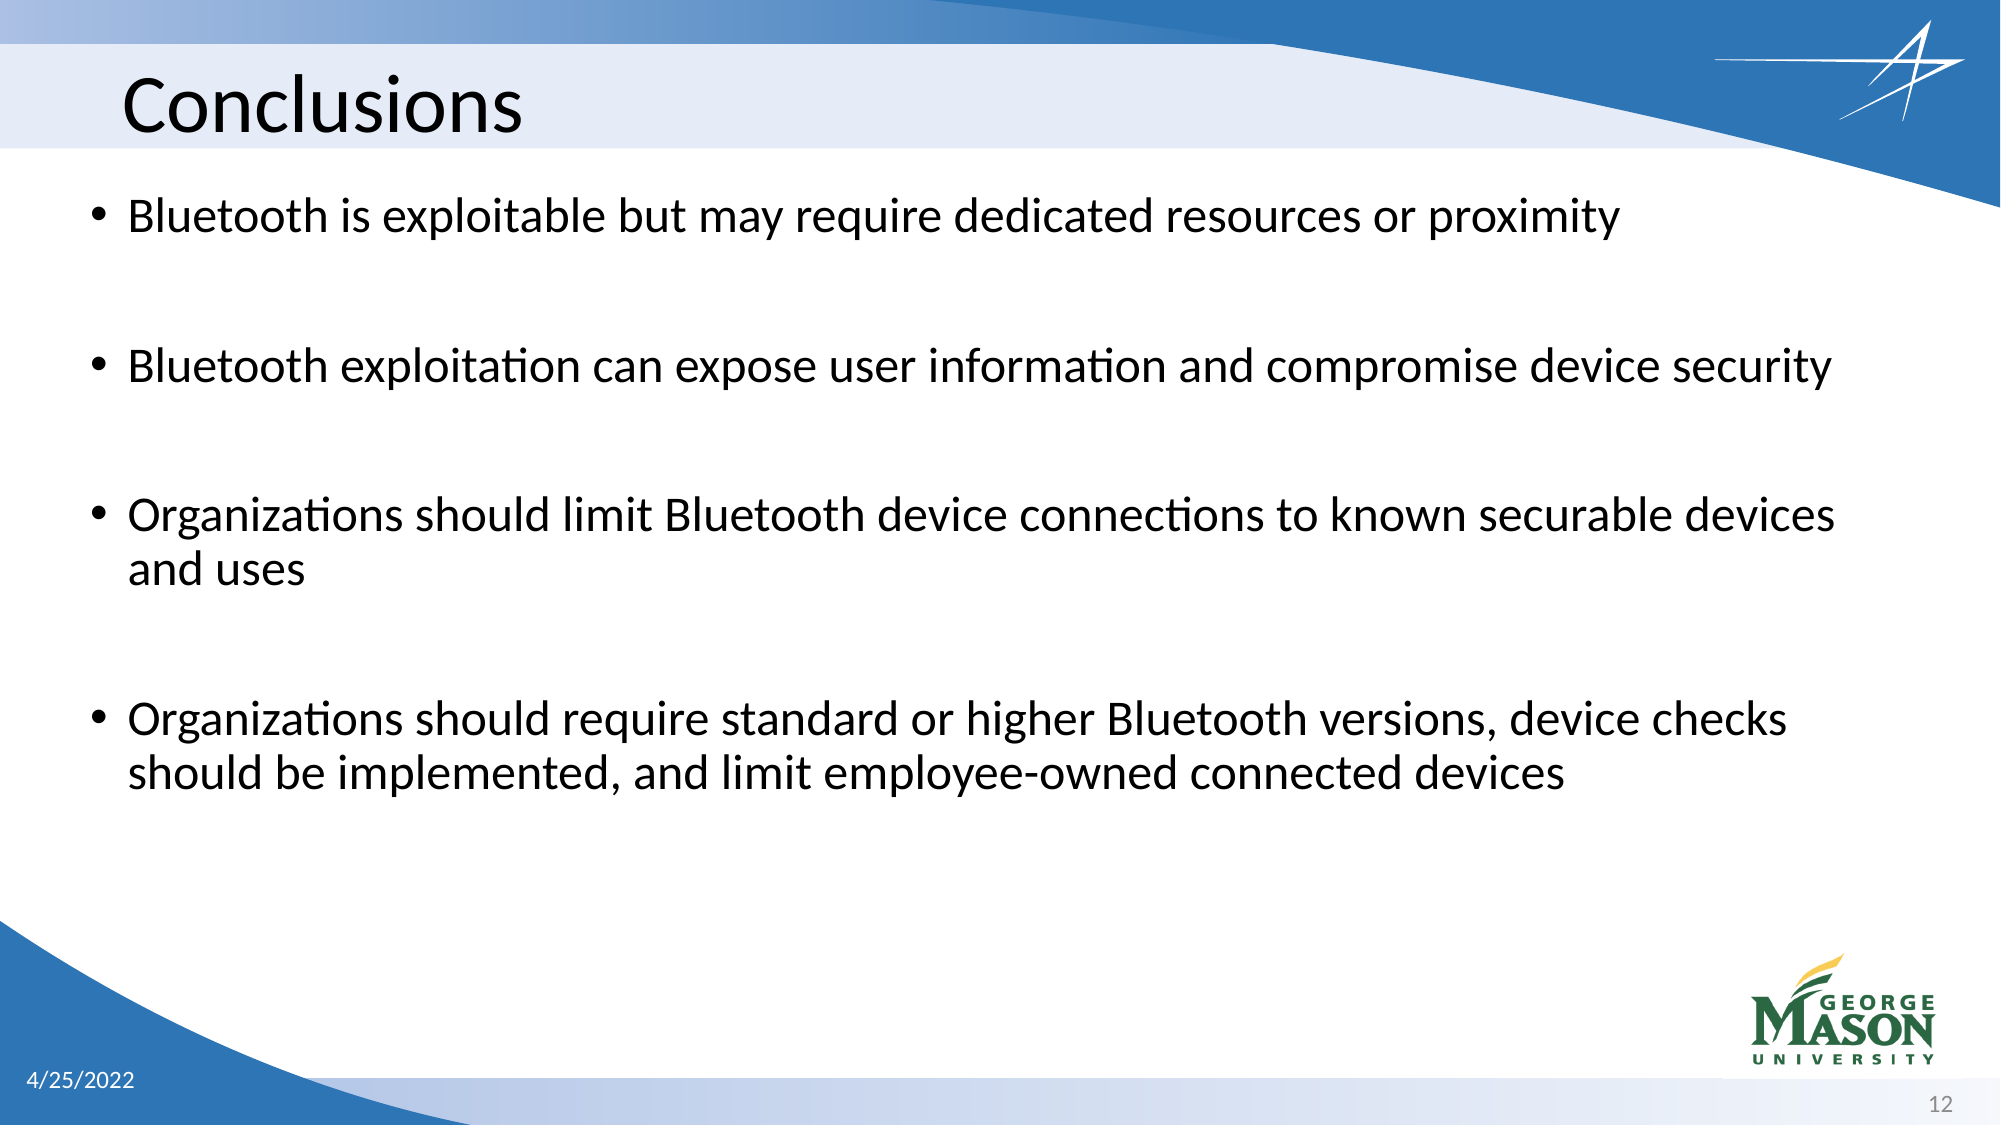

Conclusions
Bluetooth is exploitable but may require dedicated resources or proximity

Bluetooth exploitation can expose user information and compromise device security

Organizations should limit Bluetooth device connections to known securable devices and uses

Organizations should require standard or higher Bluetooth versions, device checks should be implemented, and limit employee-owned connected devices

12